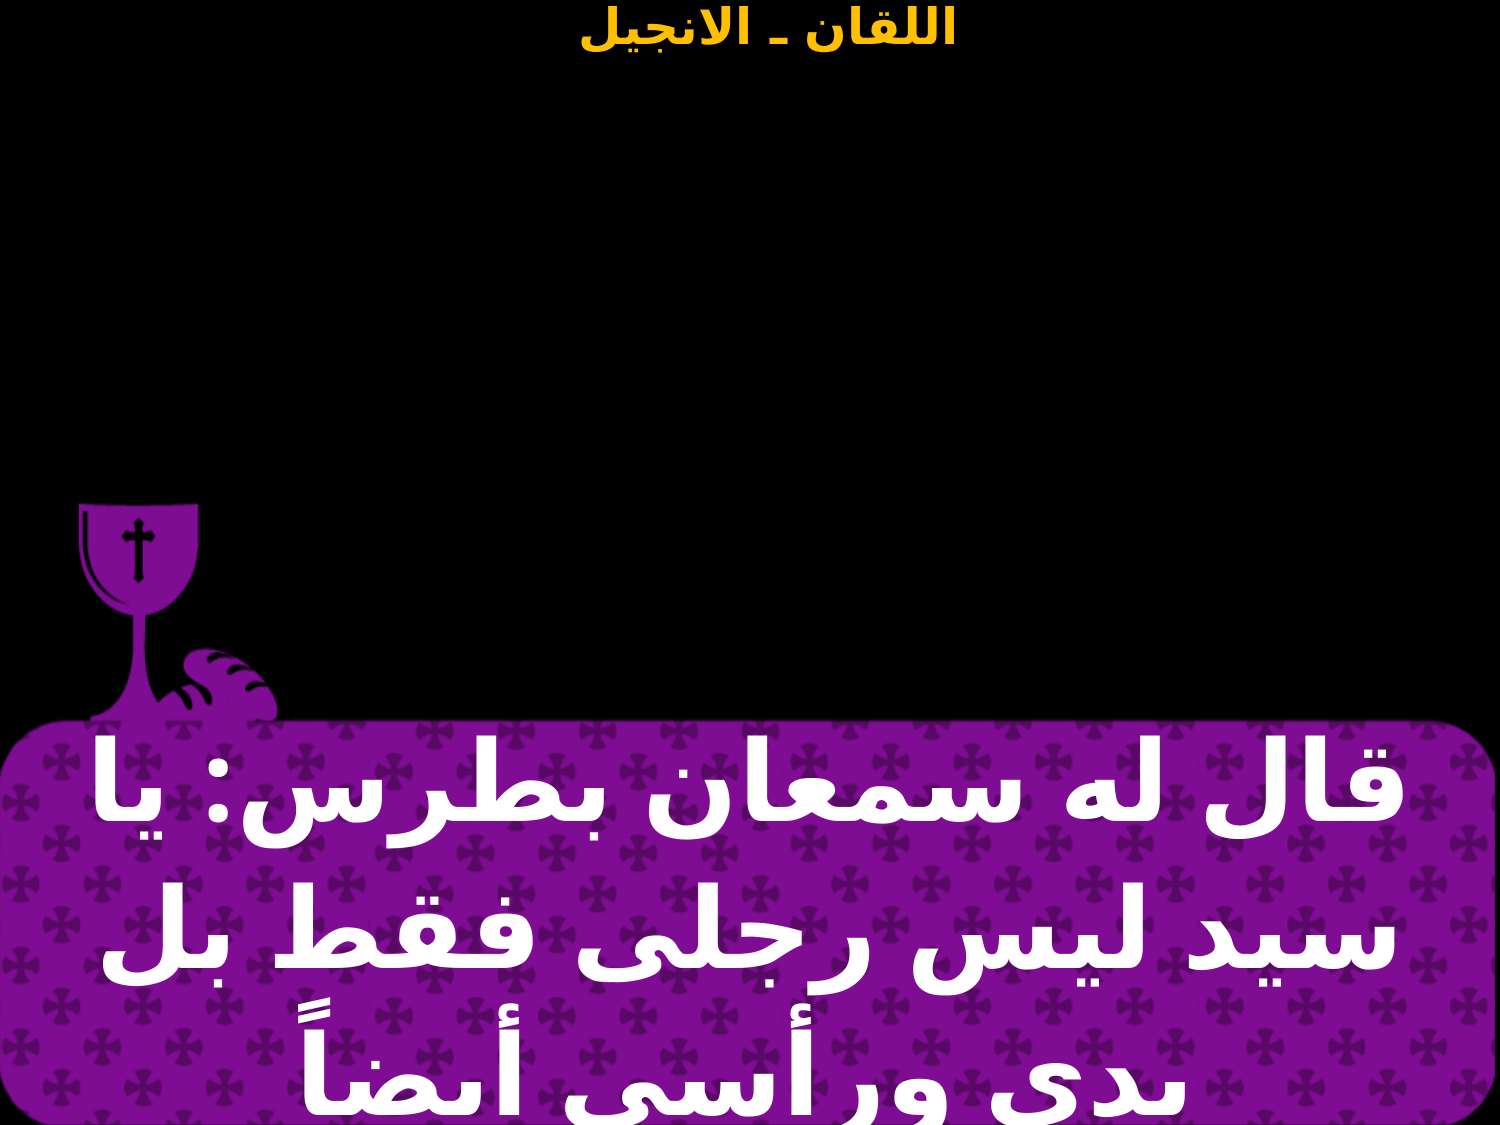

| قال له سمعان بطرس: يا سيد ليس رجلى فقط بل يدى ورأسى أيضاً |
| --- |